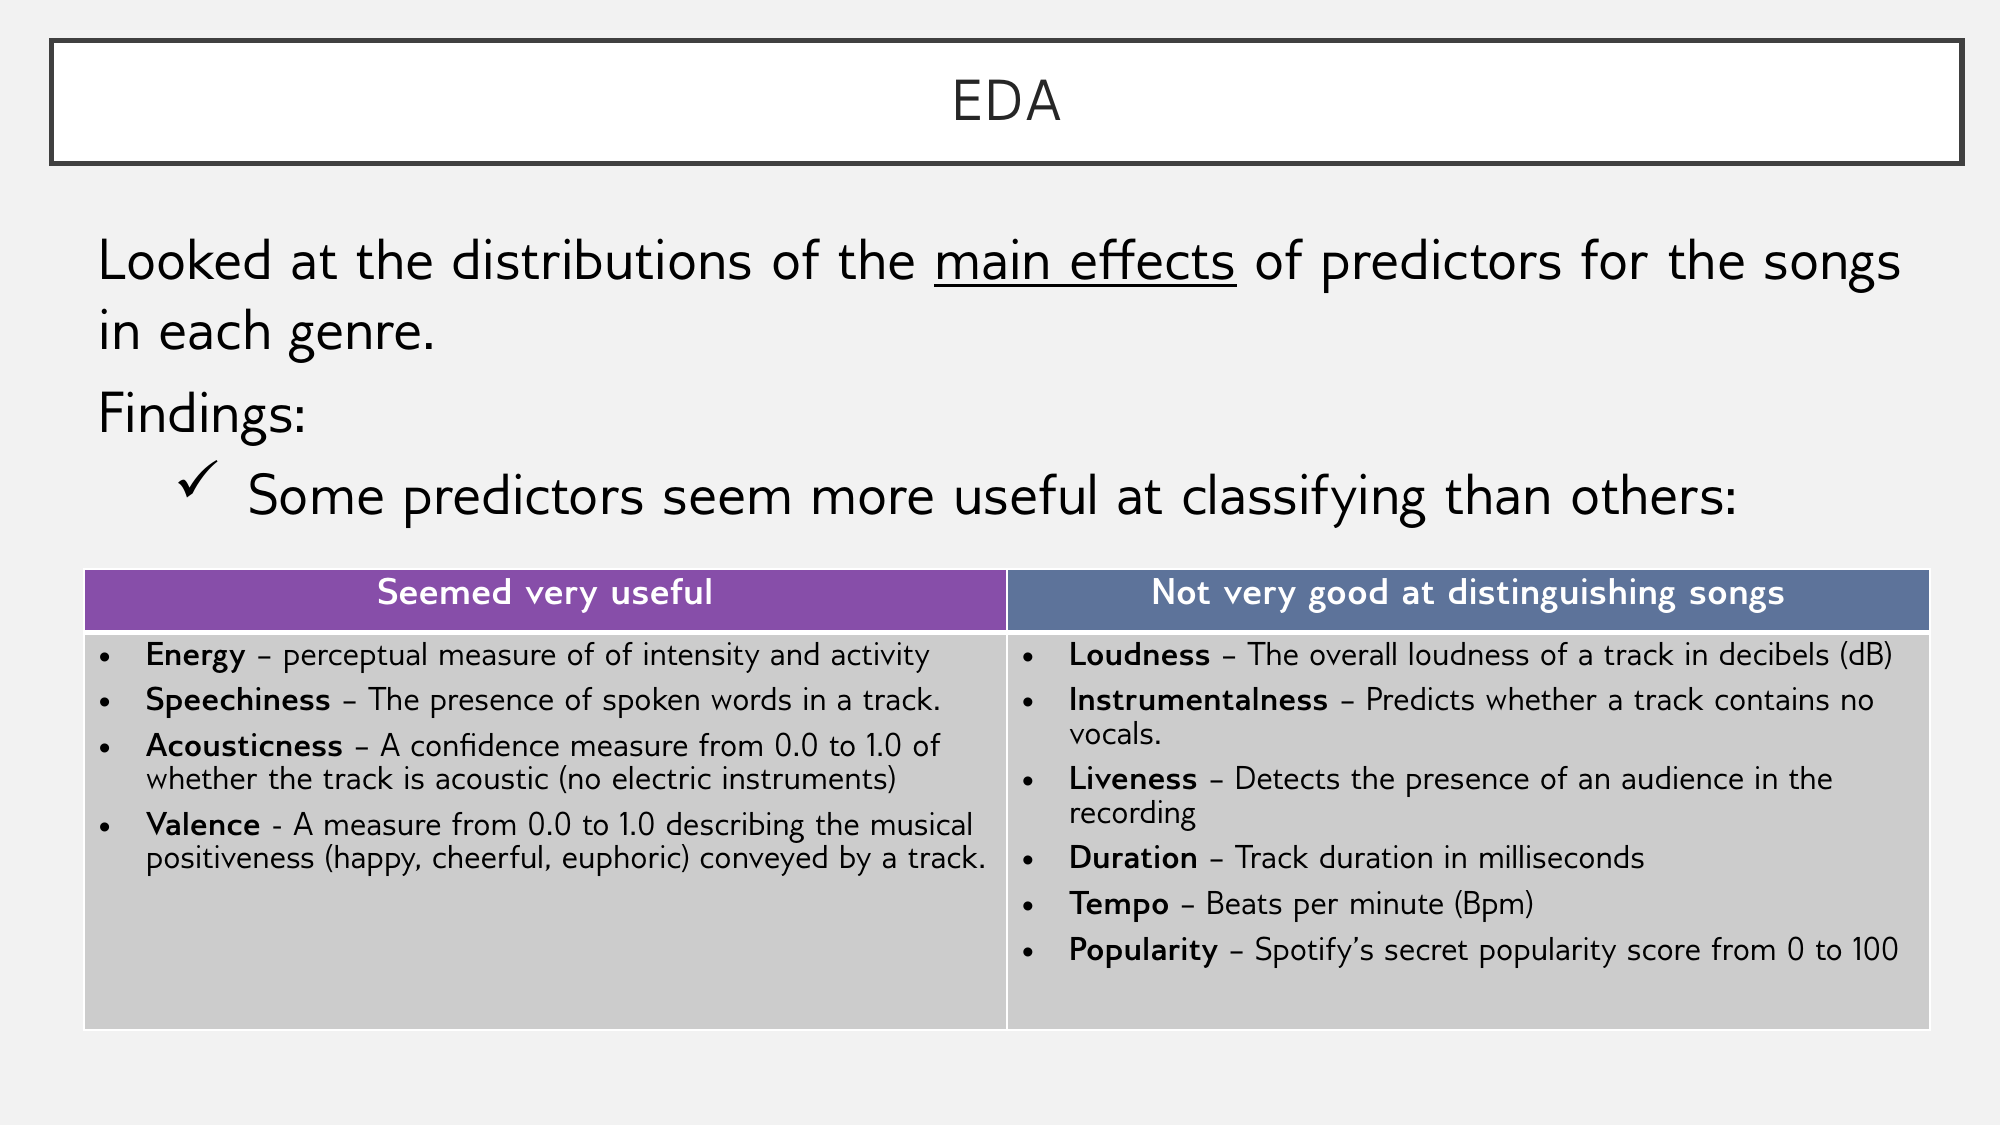

# EDA
Looked at the distributions of the main effects of predictors for the songs in each genre.
Findings:
Some predictors seem more useful at classifying than others:

| Seemed very useful | Not very good at distinguishing songs |
| --- | --- |
| Energy – perceptual measure of of intensity and activity Speechiness – The presence of spoken words in a track.  Acousticness – A confidence measure from 0.0 to 1.0 of whether the track is acoustic (no electric instruments) Valence - A measure from 0.0 to 1.0 describing the musical positiveness (happy, cheerful, euphoric) conveyed by a track. | Loudness – The overall loudness of a track in decibels (dB) Instrumentalness – Predicts whether a track contains no vocals. Liveness – Detects the presence of an audience in the recording Duration – Track duration in milliseconds Tempo – Beats per minute (Bpm) Popularity – Spotify’s secret popularity score from 0 to 100 |